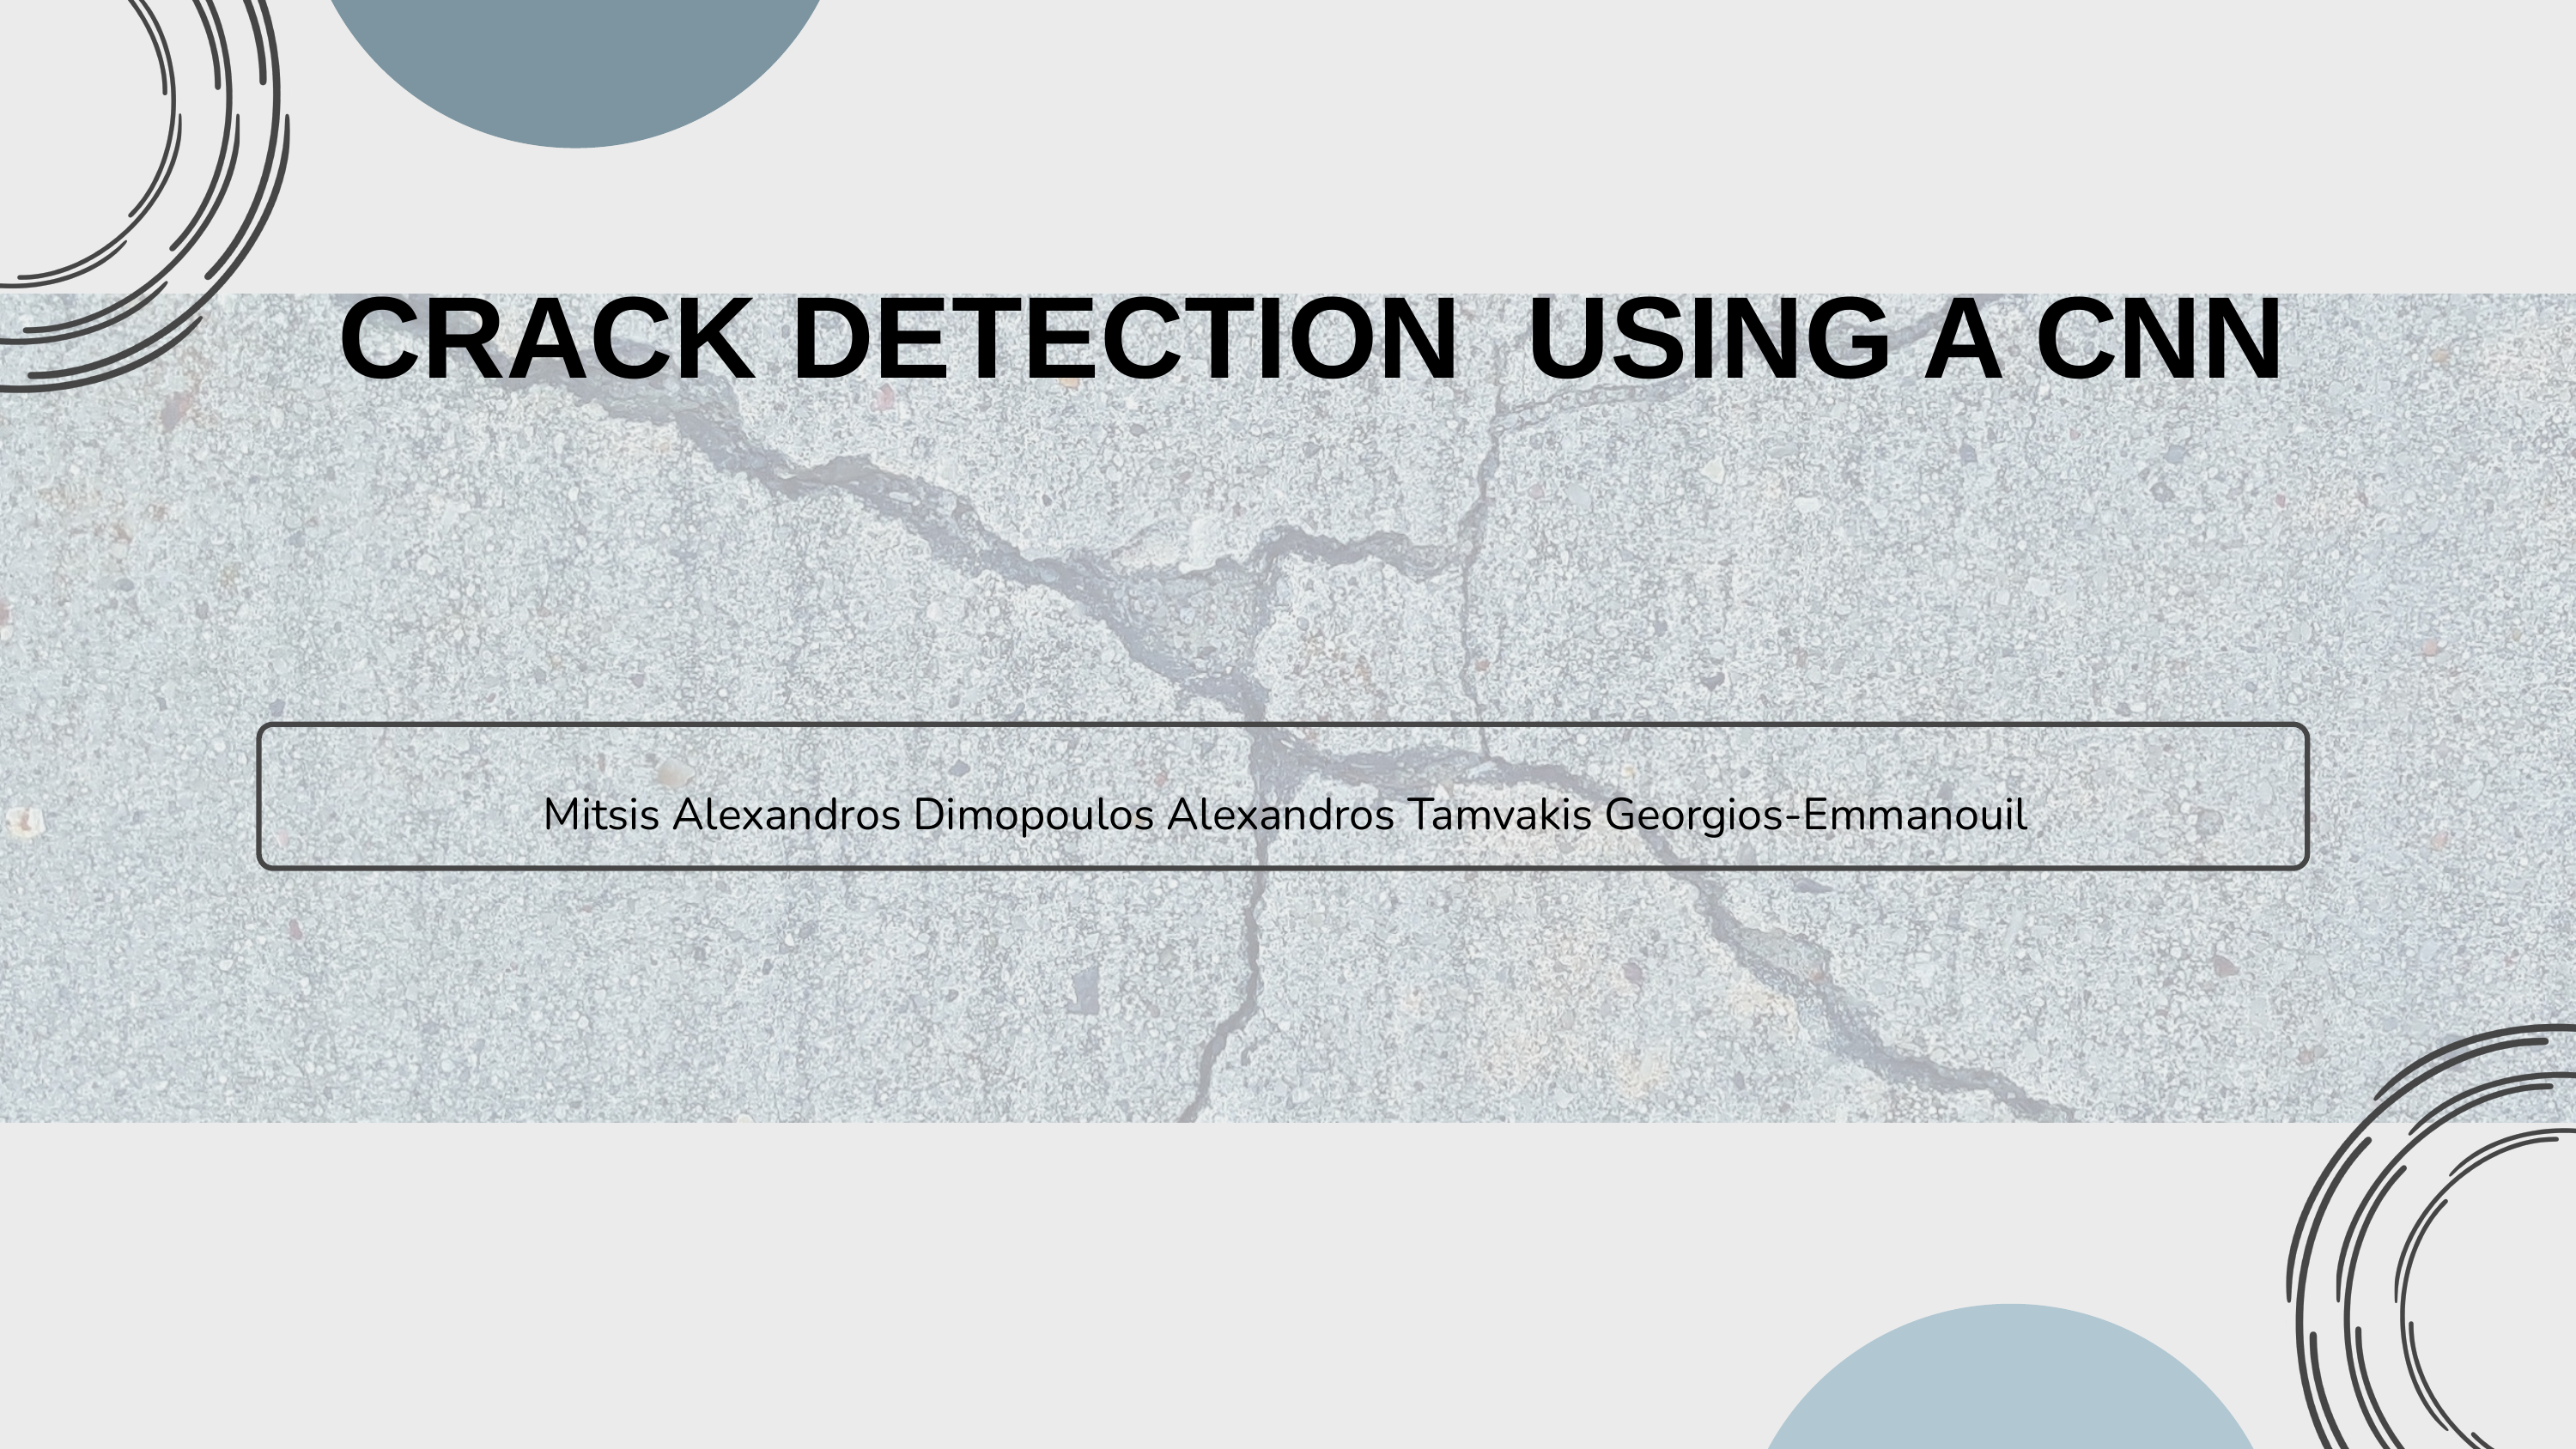

CRACK DETECTION  USING A CNN

Mitsis Alexandros Dimopoulos Alexandros Tamvakis Georgios-Emmanouil